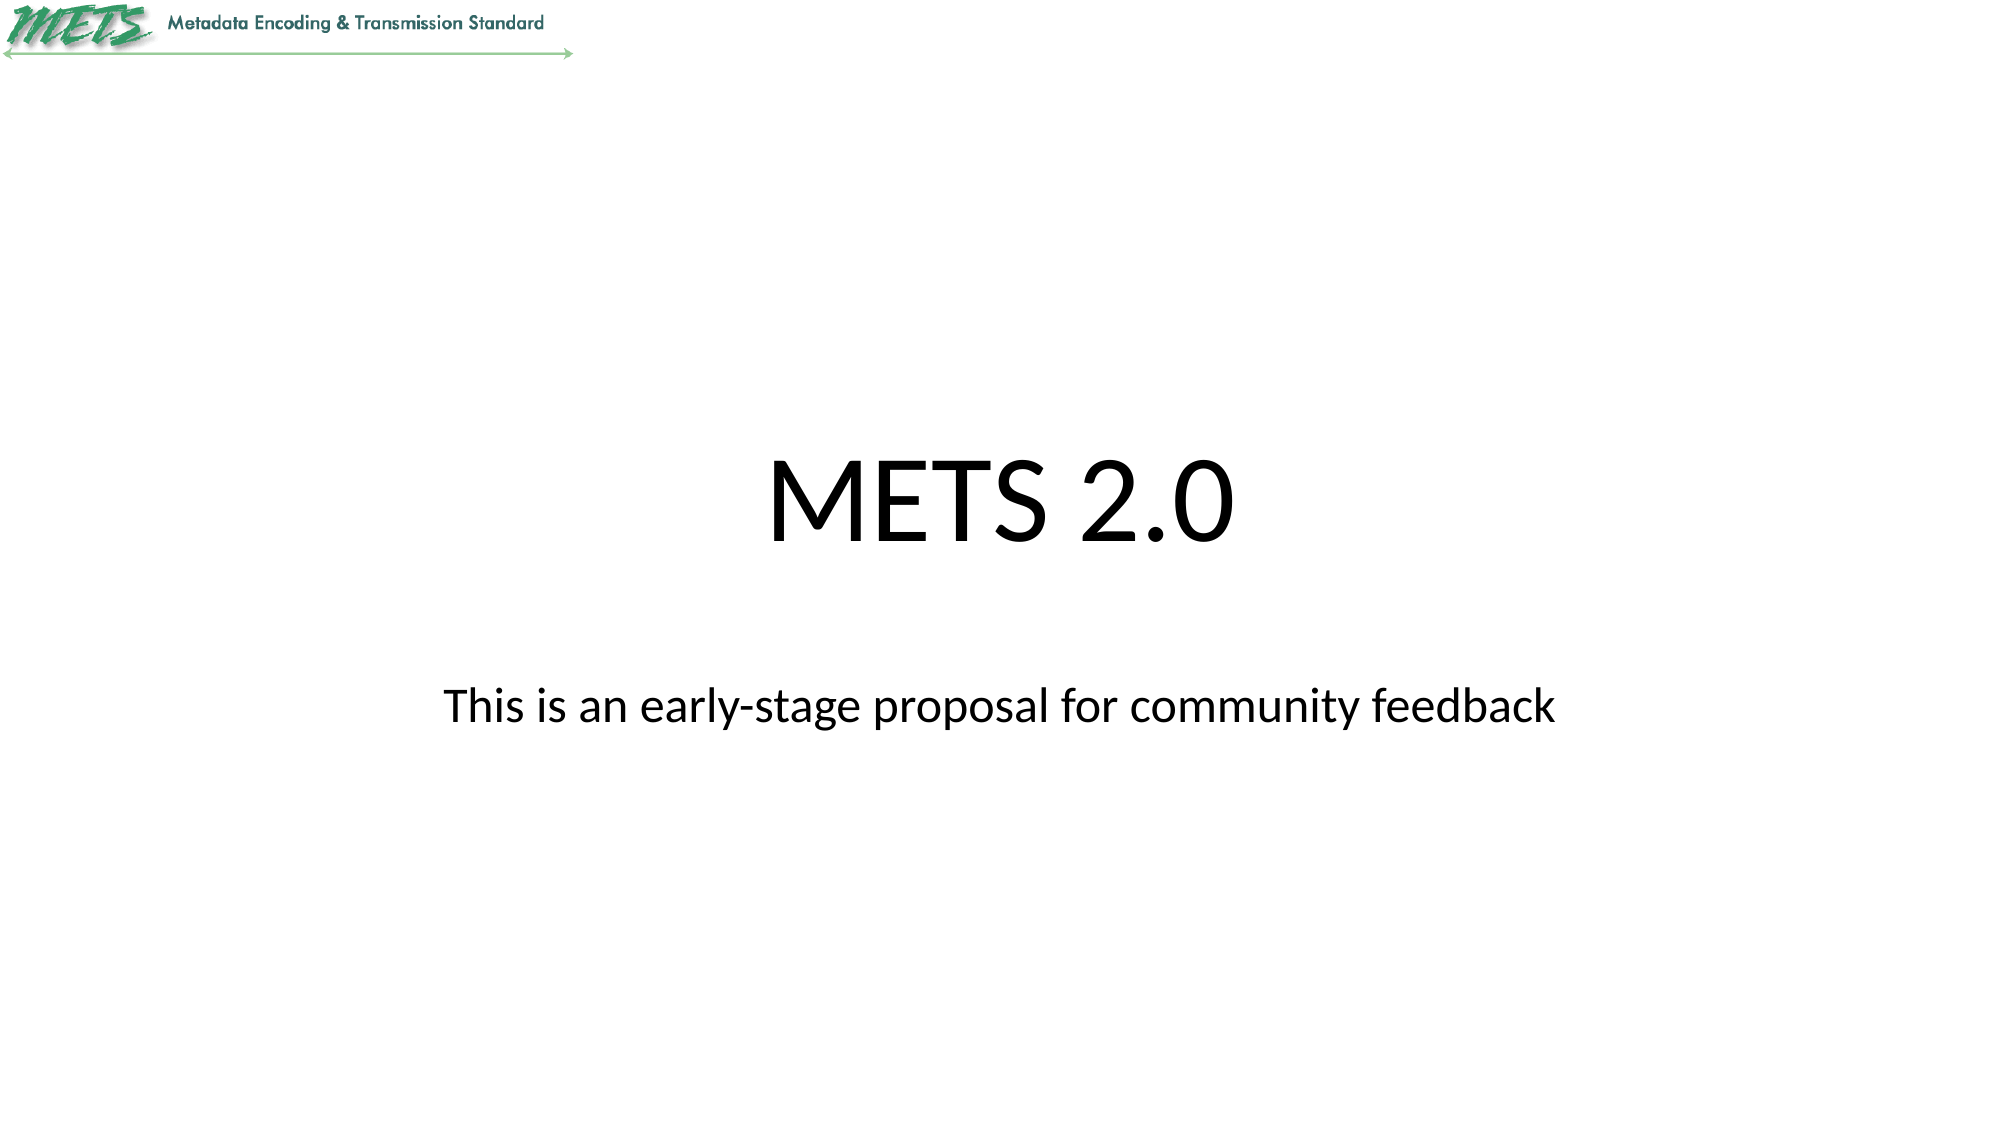

# METS 2.0

This is an early-stage proposal for community feedback